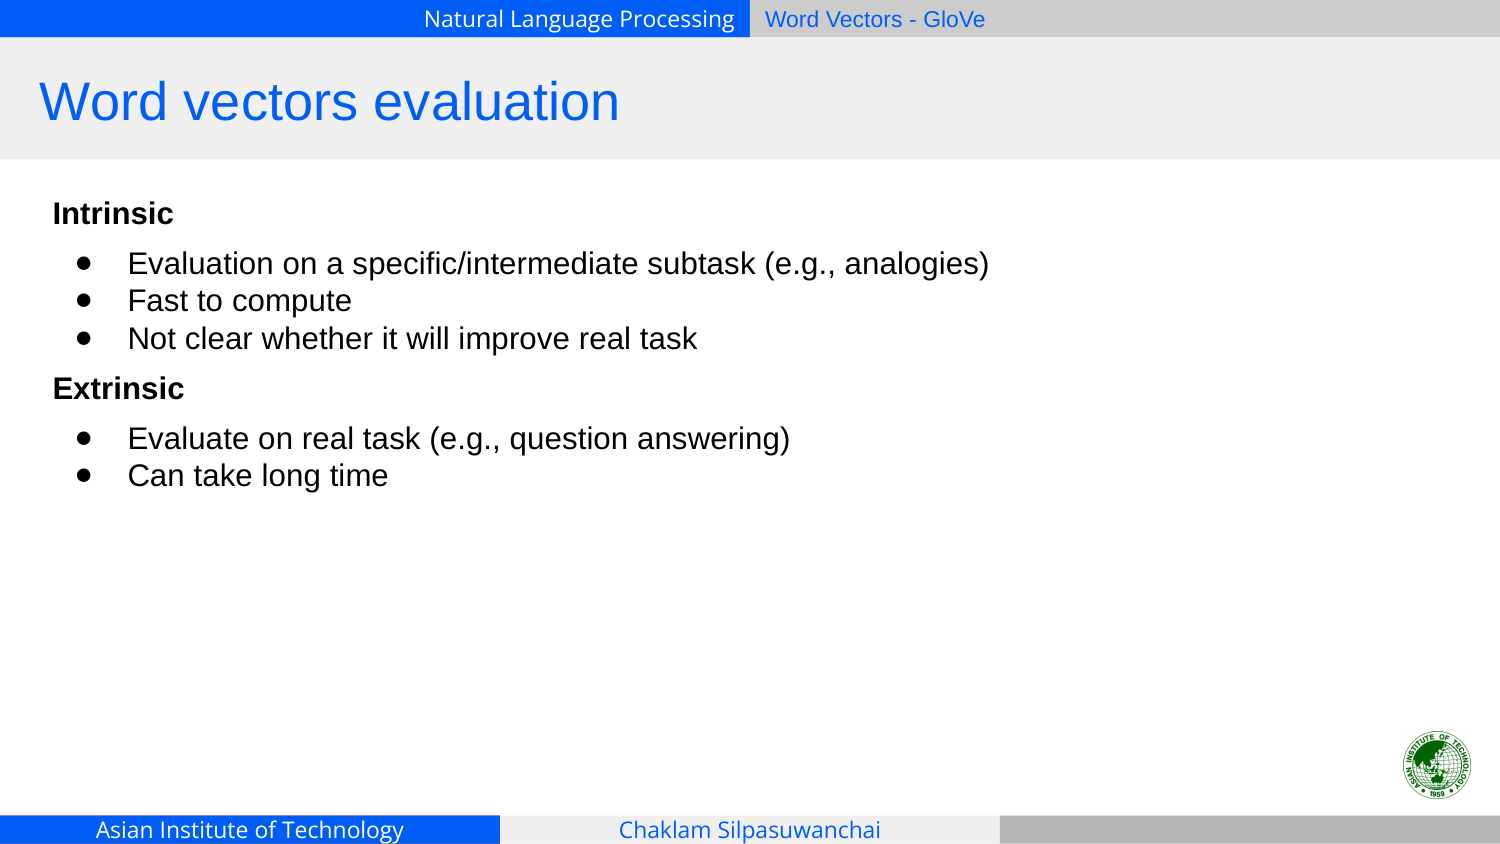

# Word vectors evaluation
Intrinsic
Evaluation on a specific/intermediate subtask (e.g., analogies)
Fast to compute
Not clear whether it will improve real task
Extrinsic
Evaluate on real task (e.g., question answering)
Can take long time